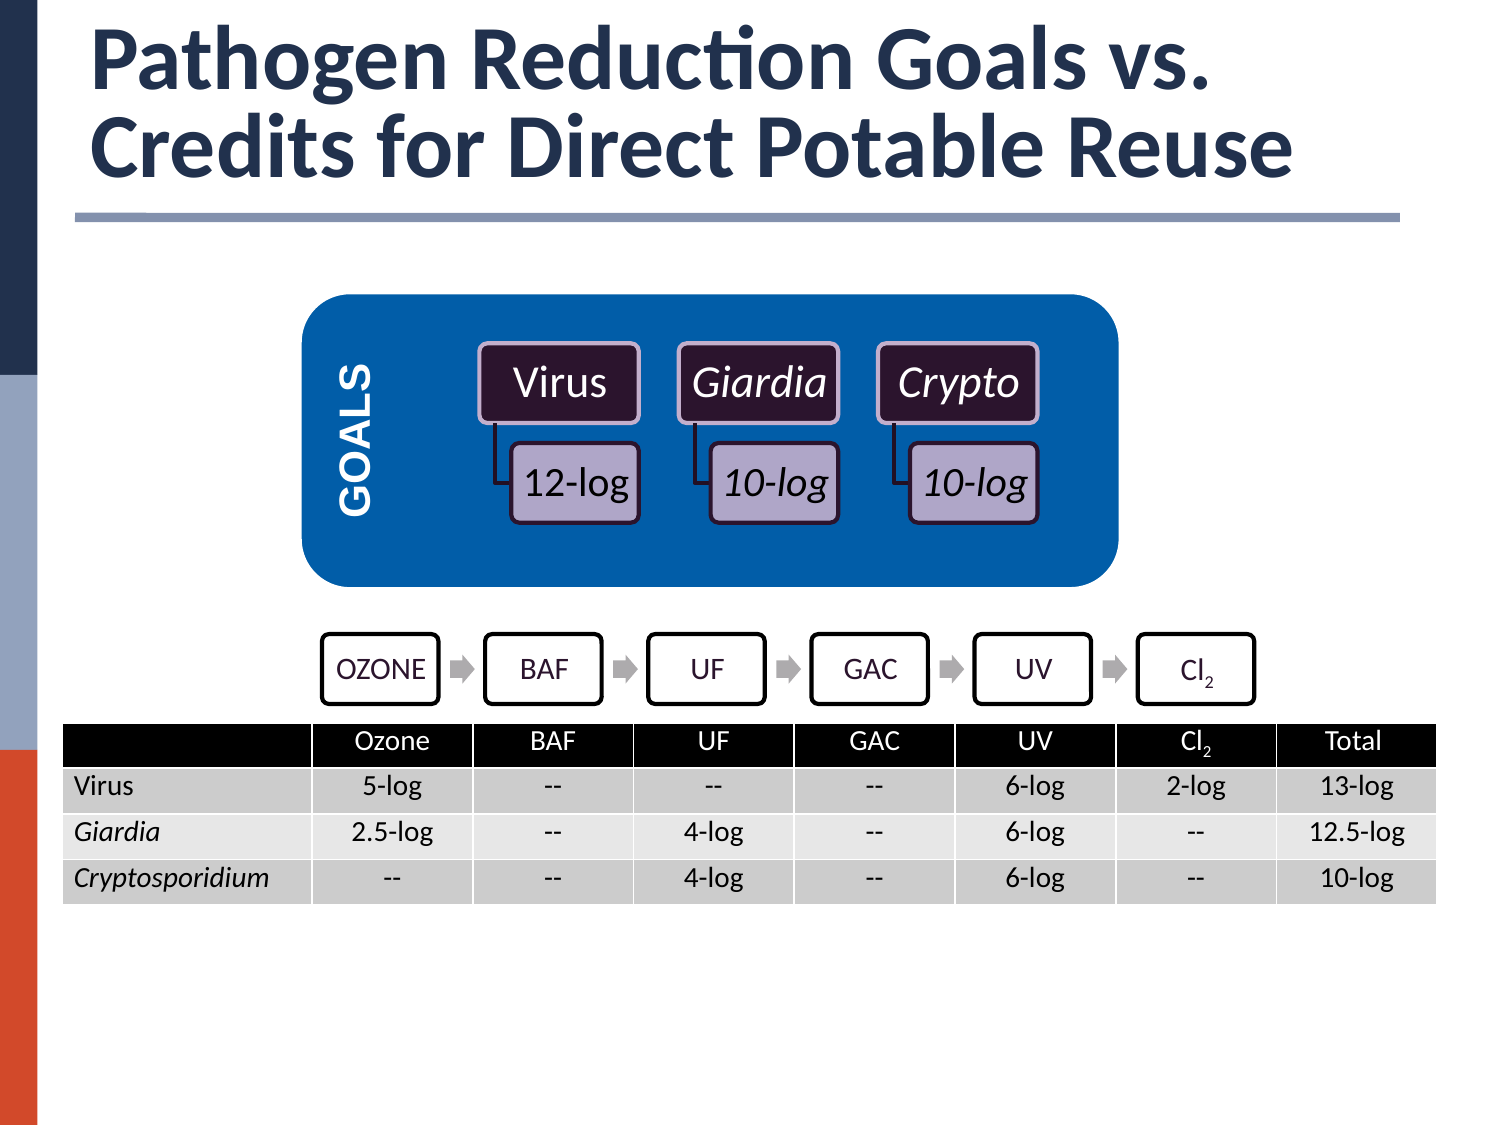

# Pathogen Reduction Goals vs. Credits for Direct Potable Reuse

GOALS
Virus
12-log
Giardia
10-log
Crypto
10-log
OZONE

BAF

UF

GAC

UV

Cl2
|  | Ozone | BAF | UF | GAC | UV | Cl2 | Total |
| --- | --- | --- | --- | --- | --- | --- | --- |
| Virus | 5-log | -- | -- | -- | 6-log | 2-log | 13-log |
| Giardia | 2.5-log | -- | 4-log | -- | 6-log | -- | 12.5-log |
| Cryptosporidium | -- | -- | 4-log | -- | 6-log | -- | 10-log |